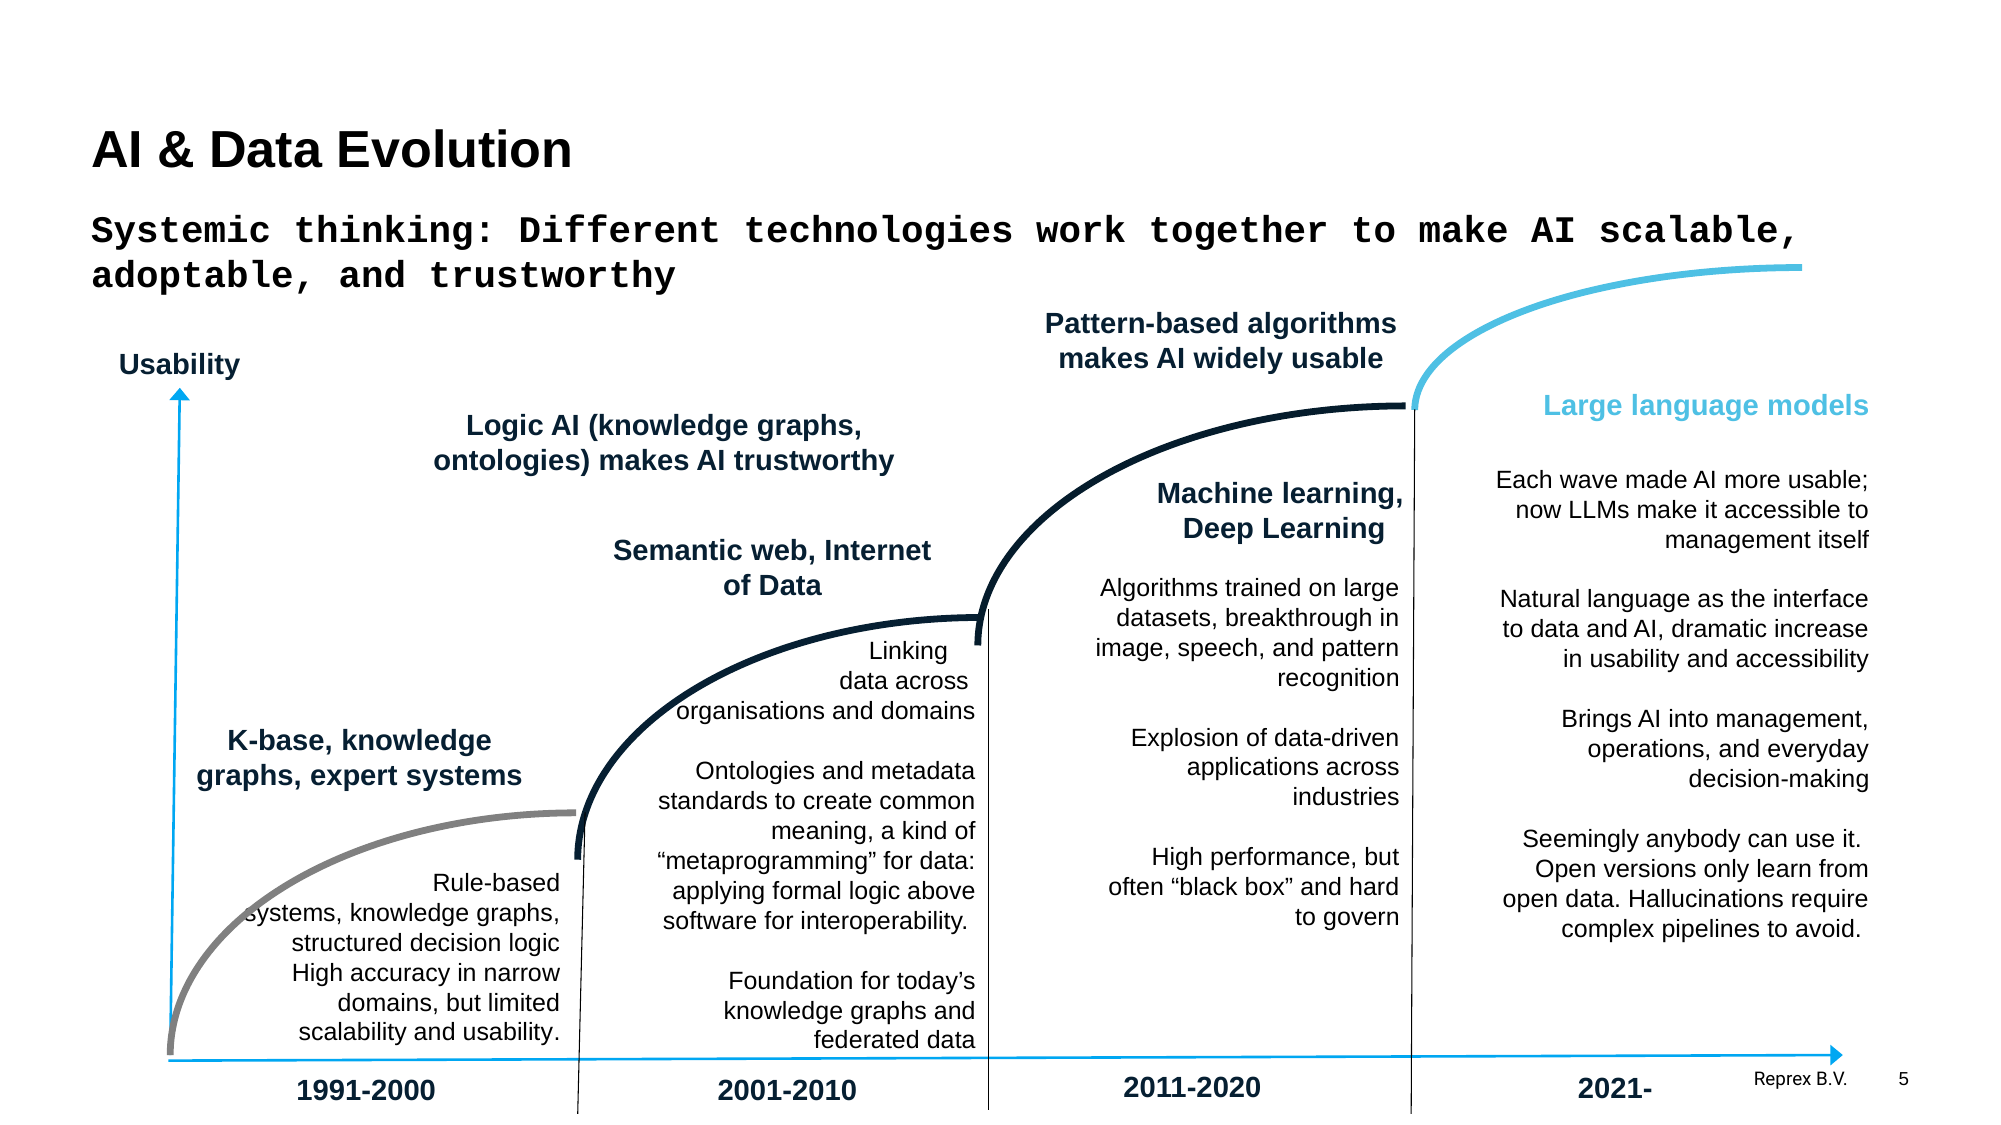

# AI & Data Evolution
Systemic thinking: Different technologies work together to make AI scalable, adoptable, and trustworthy

Pattern-based algorithms makes AI widely usable
Usability
Large language models
Logic AI (knowledge graphs, ontologies) makes AI trustworthy
Each wave made AI more usable; now LLMs make it accessible to management itself

Natural language as the interface to data and AI, dramatic increase in usability and accessibility

Brings AI into management, operations, and everyday decision-making

Seemingly anybody can use it.  Open versions only learn from open data. Hallucinations require complex pipelines to avoid.

Machine learning,
Deep Learning
Semantic web, Internet of Data
Algorithms trained on large datasets, breakthrough in image, speech, and pattern recognition

Explosion of data-driven applications across industries

High performance, but often “black box” and hard to govern
	Linking
	data across
organisations and domains

Ontologies and metadata standards to create common meaning, a kind of “metaprogramming” for data: applying formal logic above software for interoperability.
Foundation for today’s knowledge graphs and federated data

K-base, knowledge graphs, expert systems
	Rule-based systems, knowledge graphs, structured decision logic
High accuracy in narrow domains, but limited scalability and usability.
2011-2020
2021-
2001-2010
1991-2000